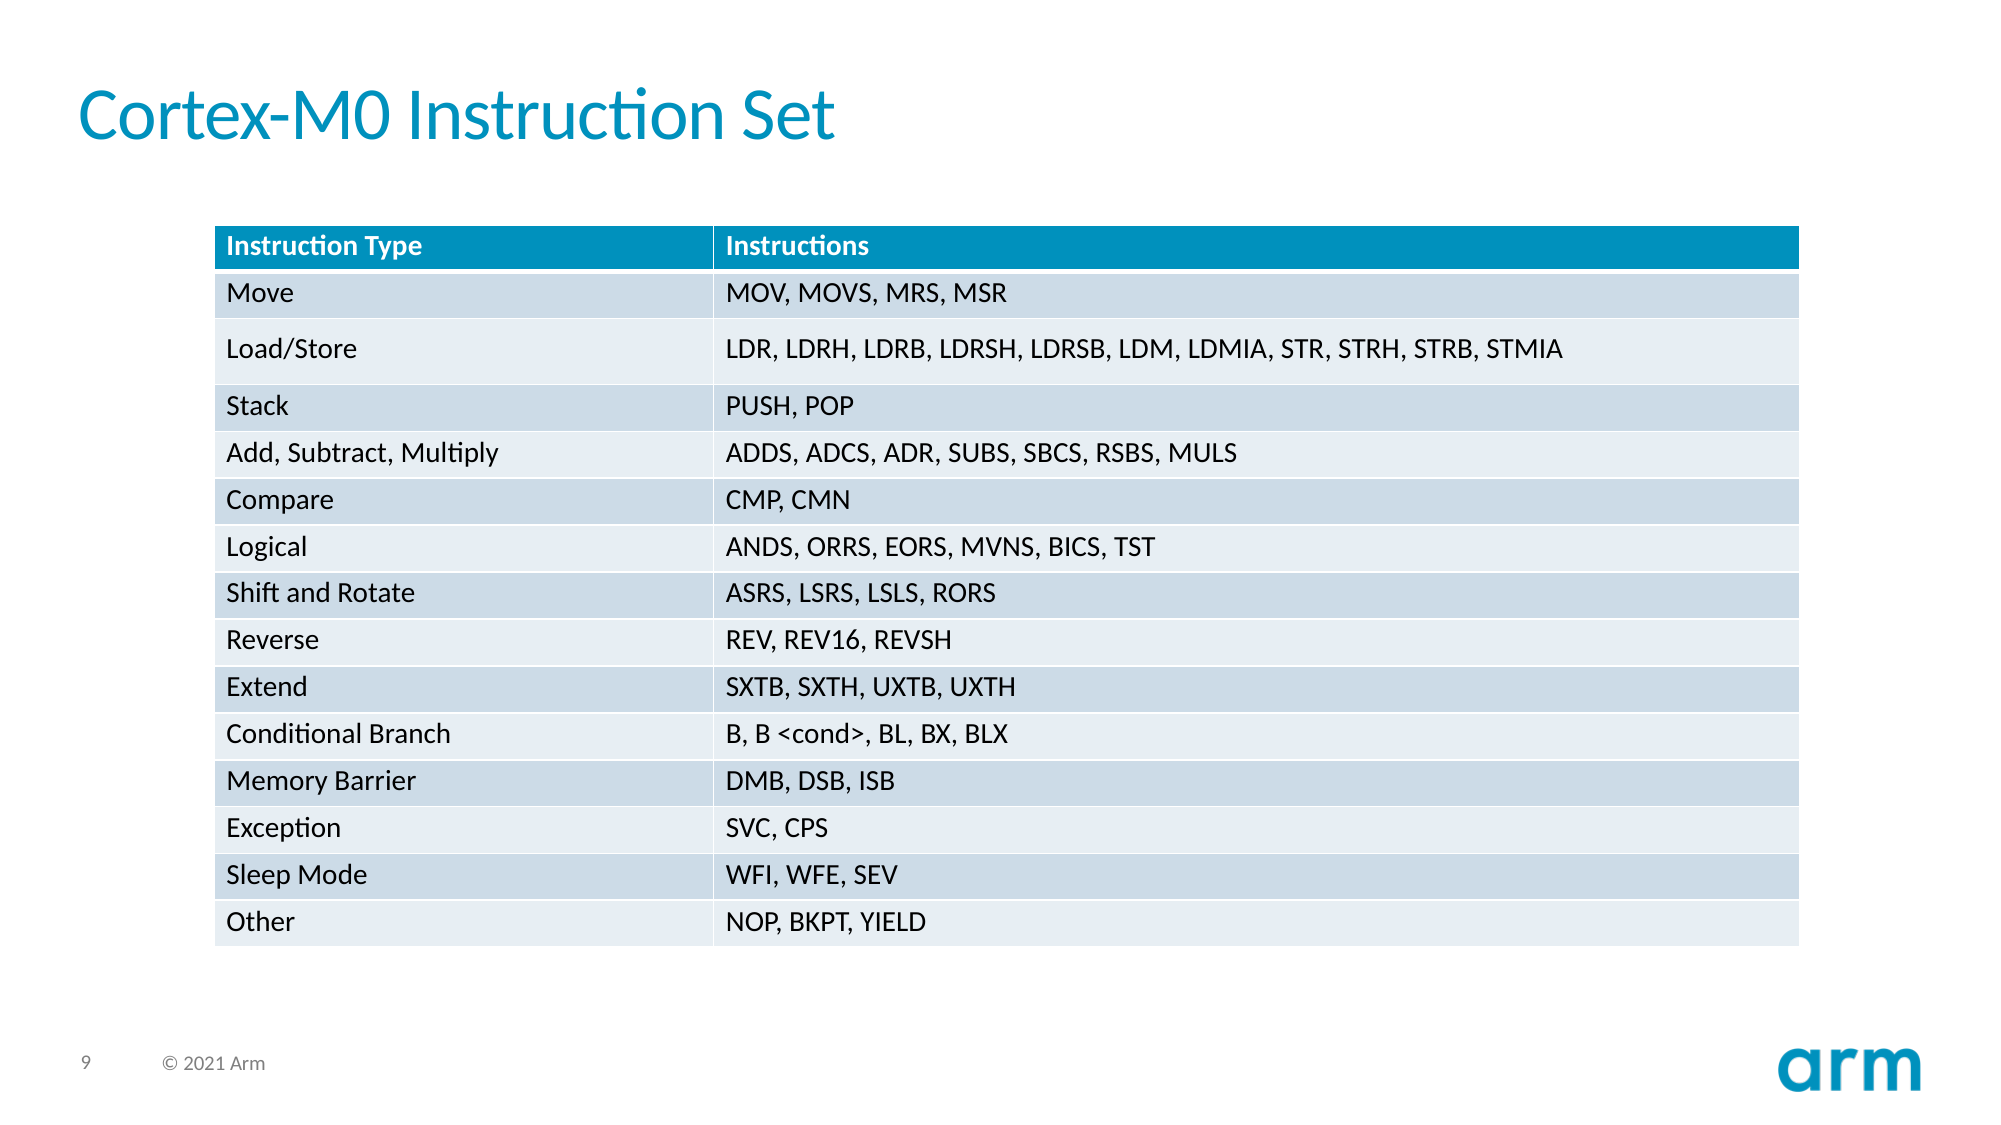

# Cortex-M0 Instruction Set
| Instruction Type | Instructions |
| --- | --- |
| Move | MOV, MOVS, MRS, MSR |
| Load/Store | LDR, LDRH, LDRB, LDRSH, LDRSB, LDM, LDMIA, STR, STRH, STRB, STMIA |
| Stack | PUSH, POP |
| Add, Subtract, Multiply | ADDS, ADCS, ADR, SUBS, SBCS, RSBS, MULS |
| Compare | CMP, CMN |
| Logical | ANDS, ORRS, EORS, MVNS, BICS, TST |
| Shift and Rotate | ASRS, LSRS, LSLS, RORS |
| Reverse | REV, REV16, REVSH |
| Extend | SXTB, SXTH, UXTB, UXTH |
| Conditional Branch | B, B <cond>, BL, BX, BLX |
| Memory Barrier | DMB, DSB, ISB |
| Exception | SVC, CPS |
| Sleep Mode | WFI, WFE, SEV |
| Other | NOP, BKPT, YIELD |